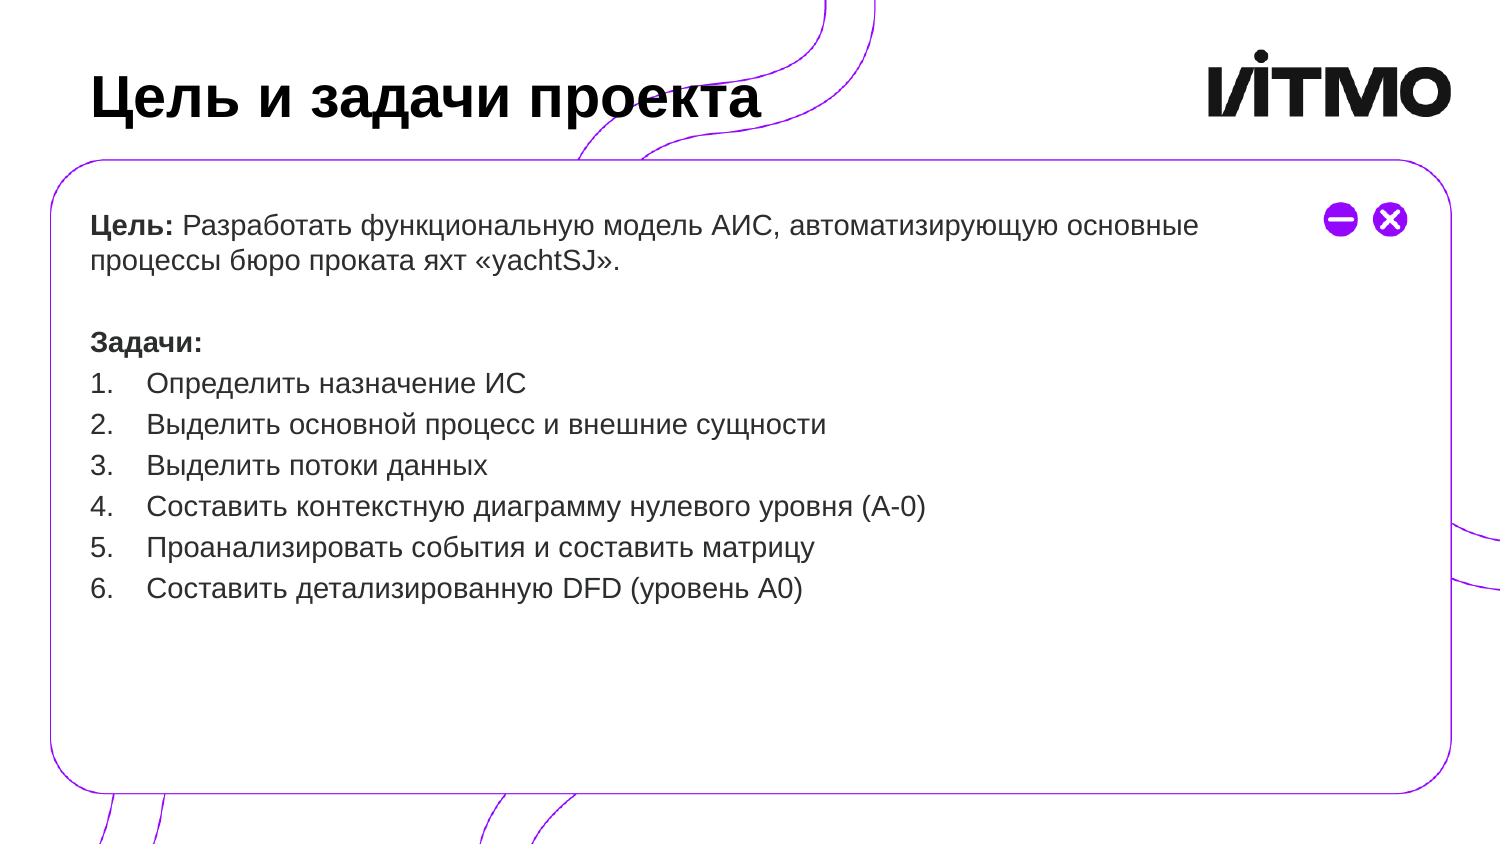

# Цель и задачи проекта
Цель: Разработать функциональную модель АИС, автоматизирующую основные процессы бюро проката яхт «yachtSJ».

Задачи:
Определить назначение ИС
Выделить основной процесс и внешние сущности
Выделить потоки данных
Составить контекстную диаграмму нулевого уровня (А-0)
Проанализировать события и составить матрицу
Составить детализированную DFD (уровень А0)